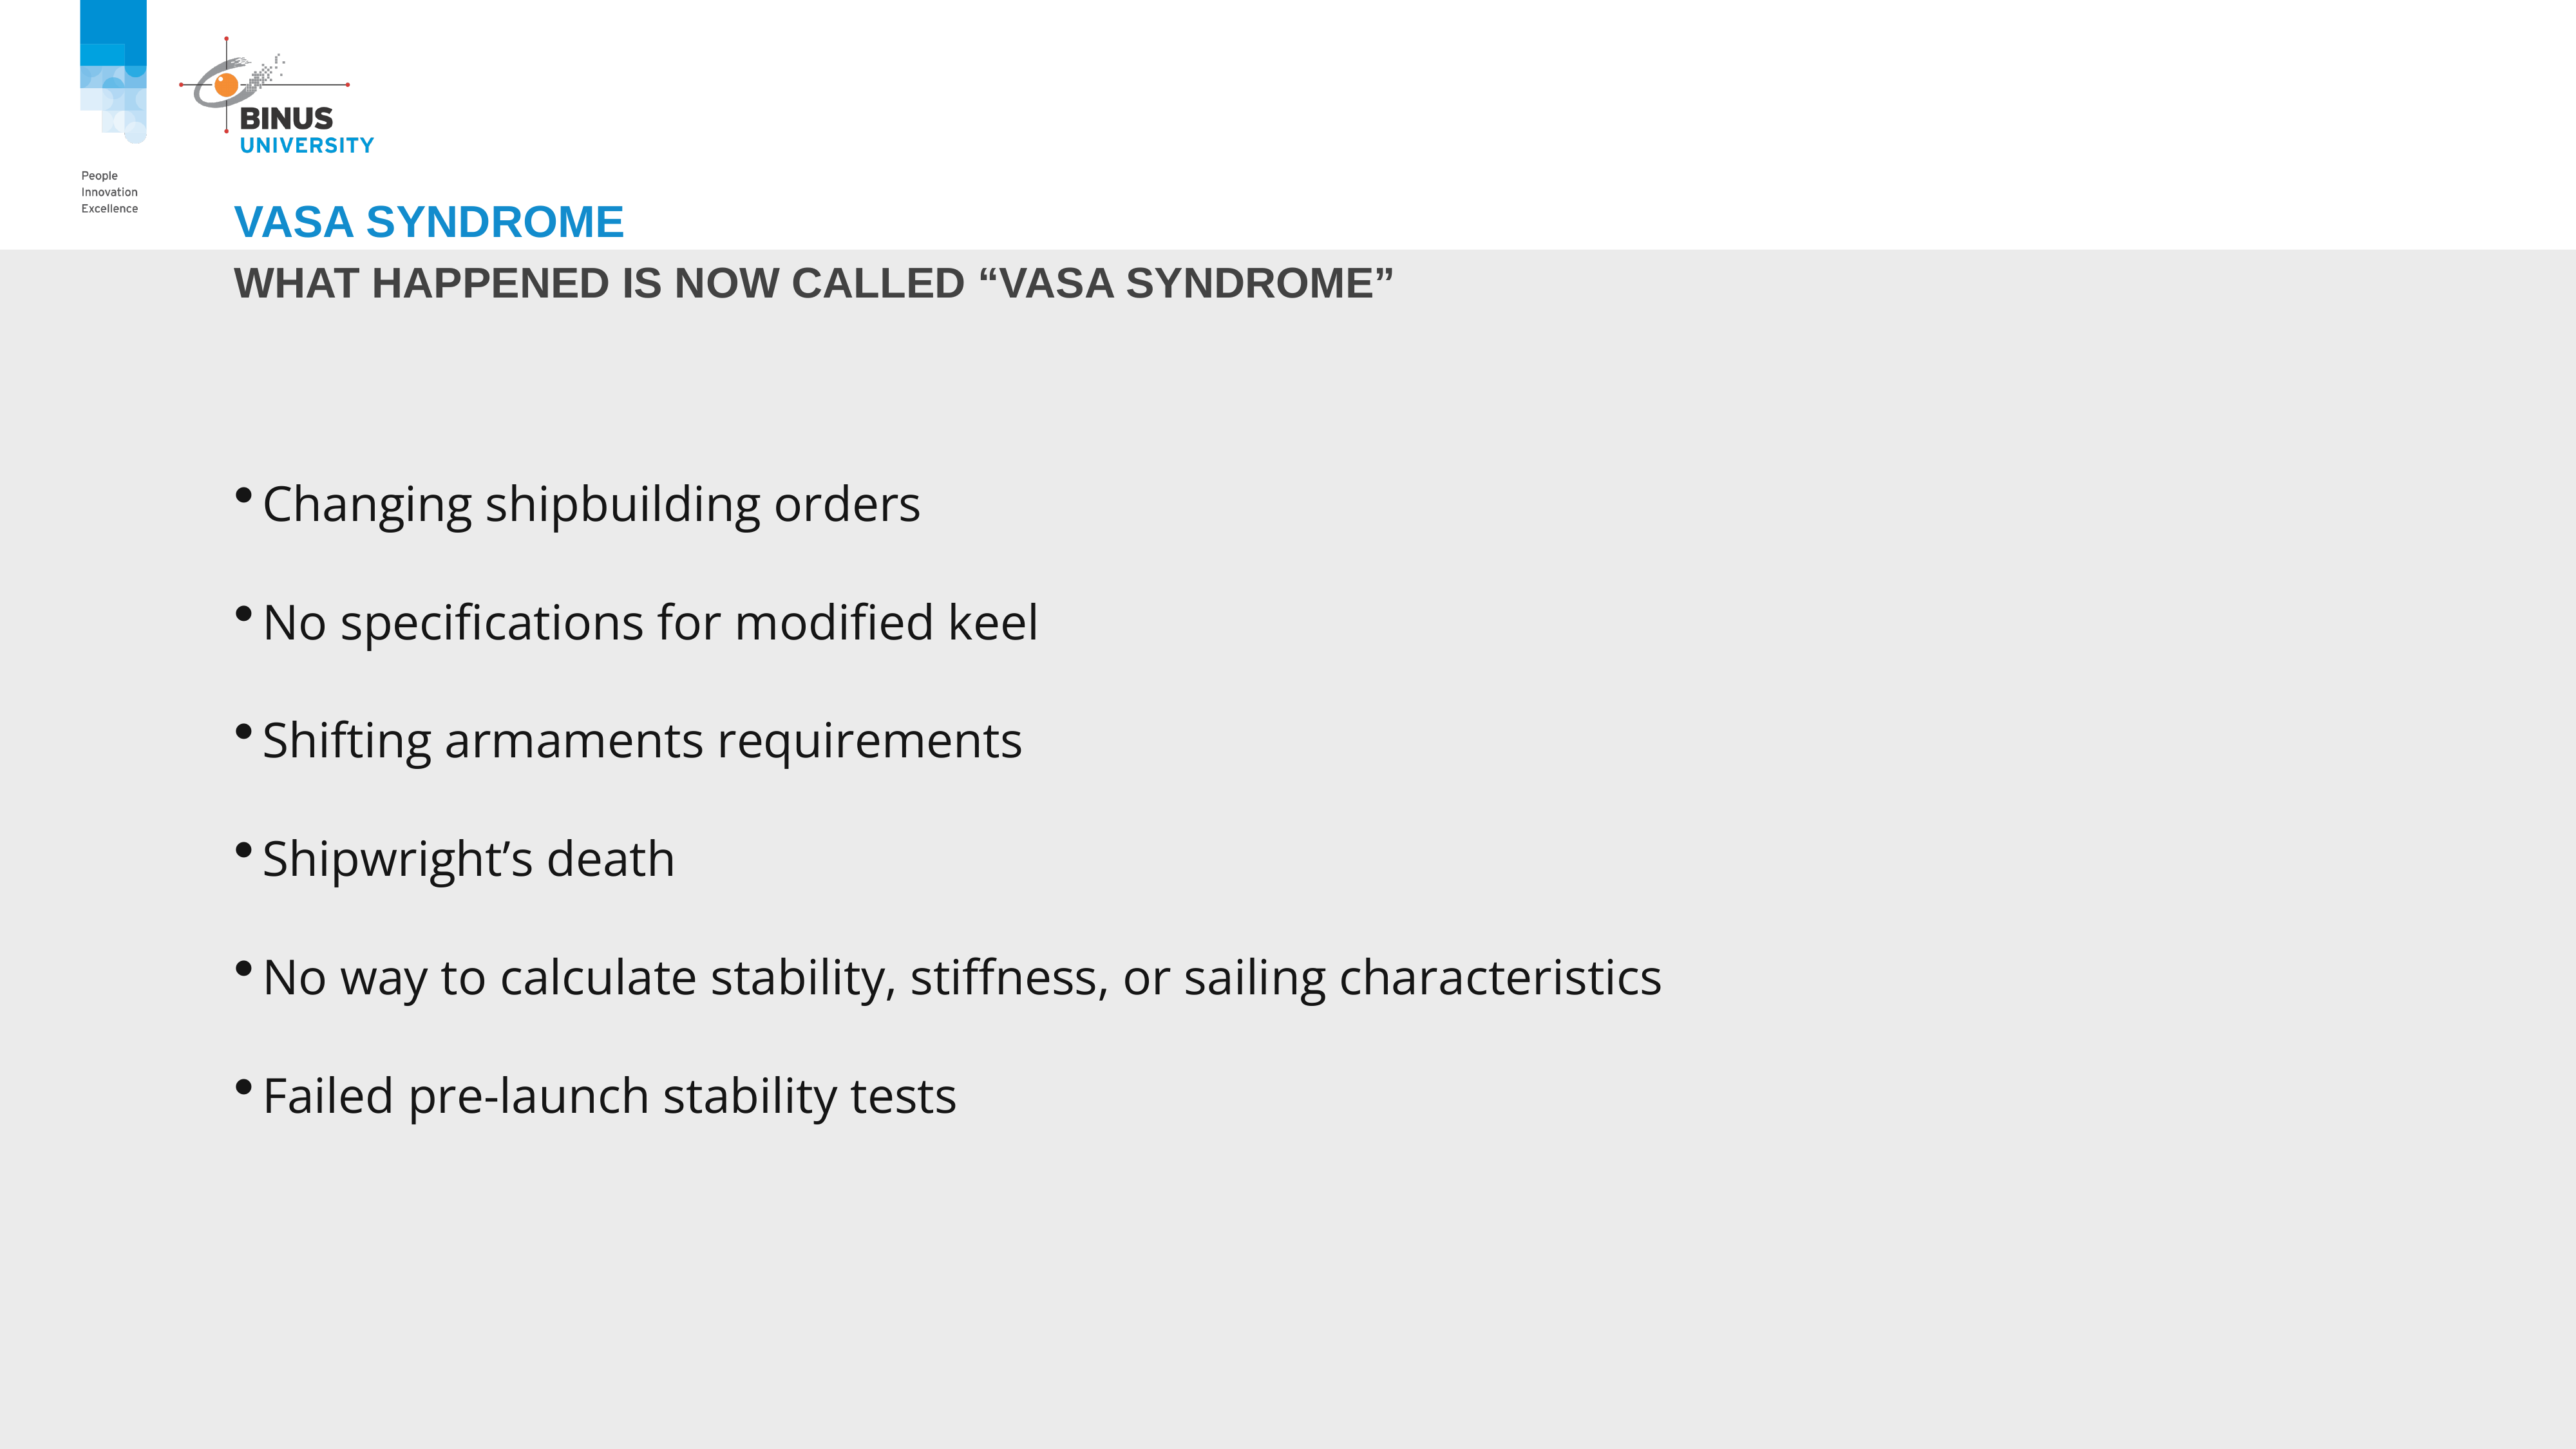

# Vasa Syndrome
What happened is now called “vasa Syndrome”
Changing shipbuilding orders
No specifications for modified keel
Shifting armaments requirements
Shipwright’s death
No way to calculate stability, stiffness, or sailing characteristics
Failed pre-launch stability tests